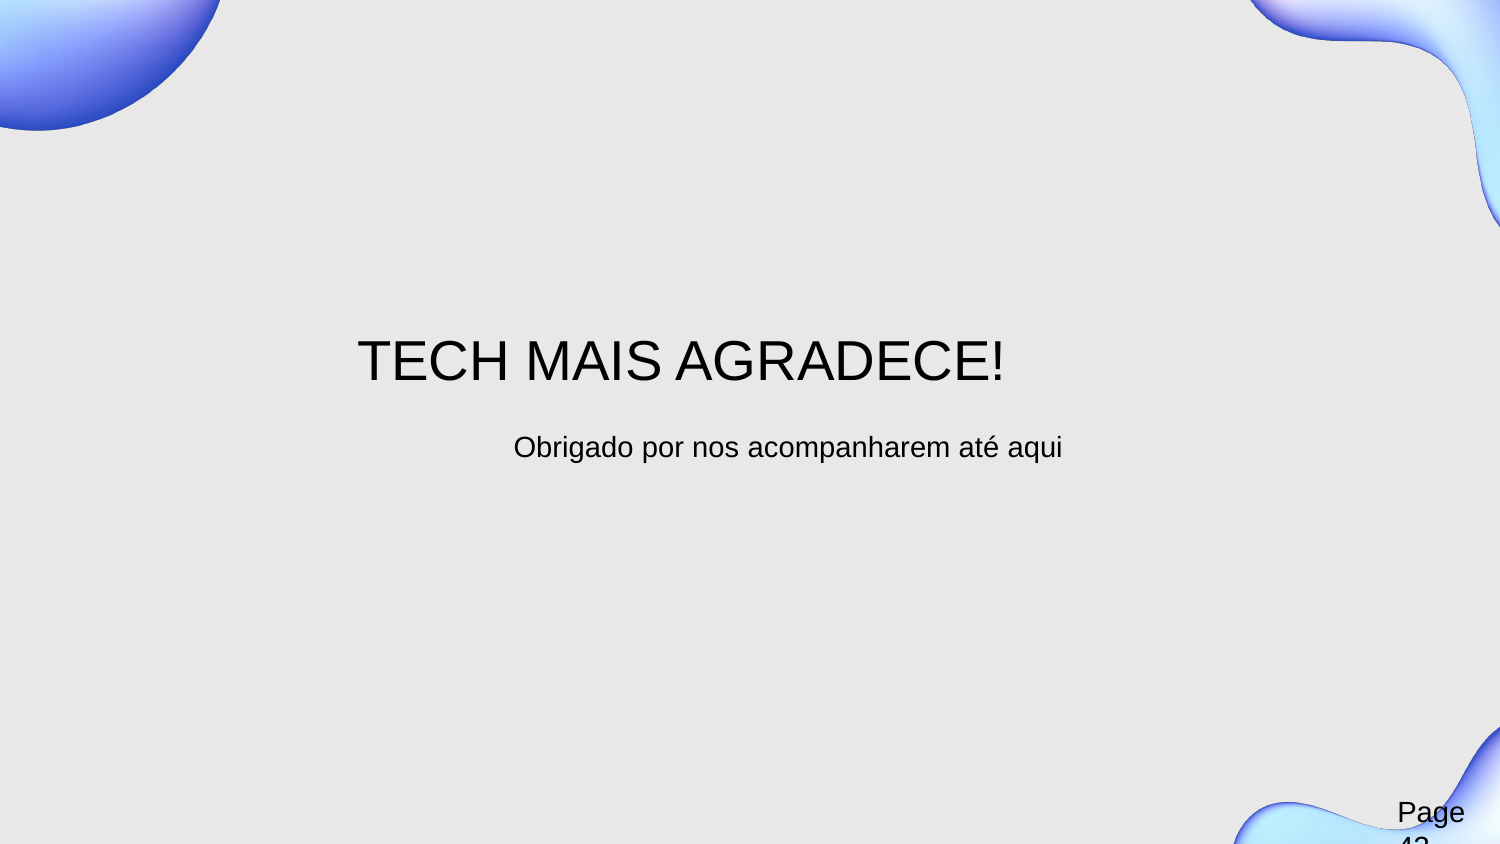

TECH MAIS AGRADECE!

Obrigado por nos acompanharem até aqui
Page 43